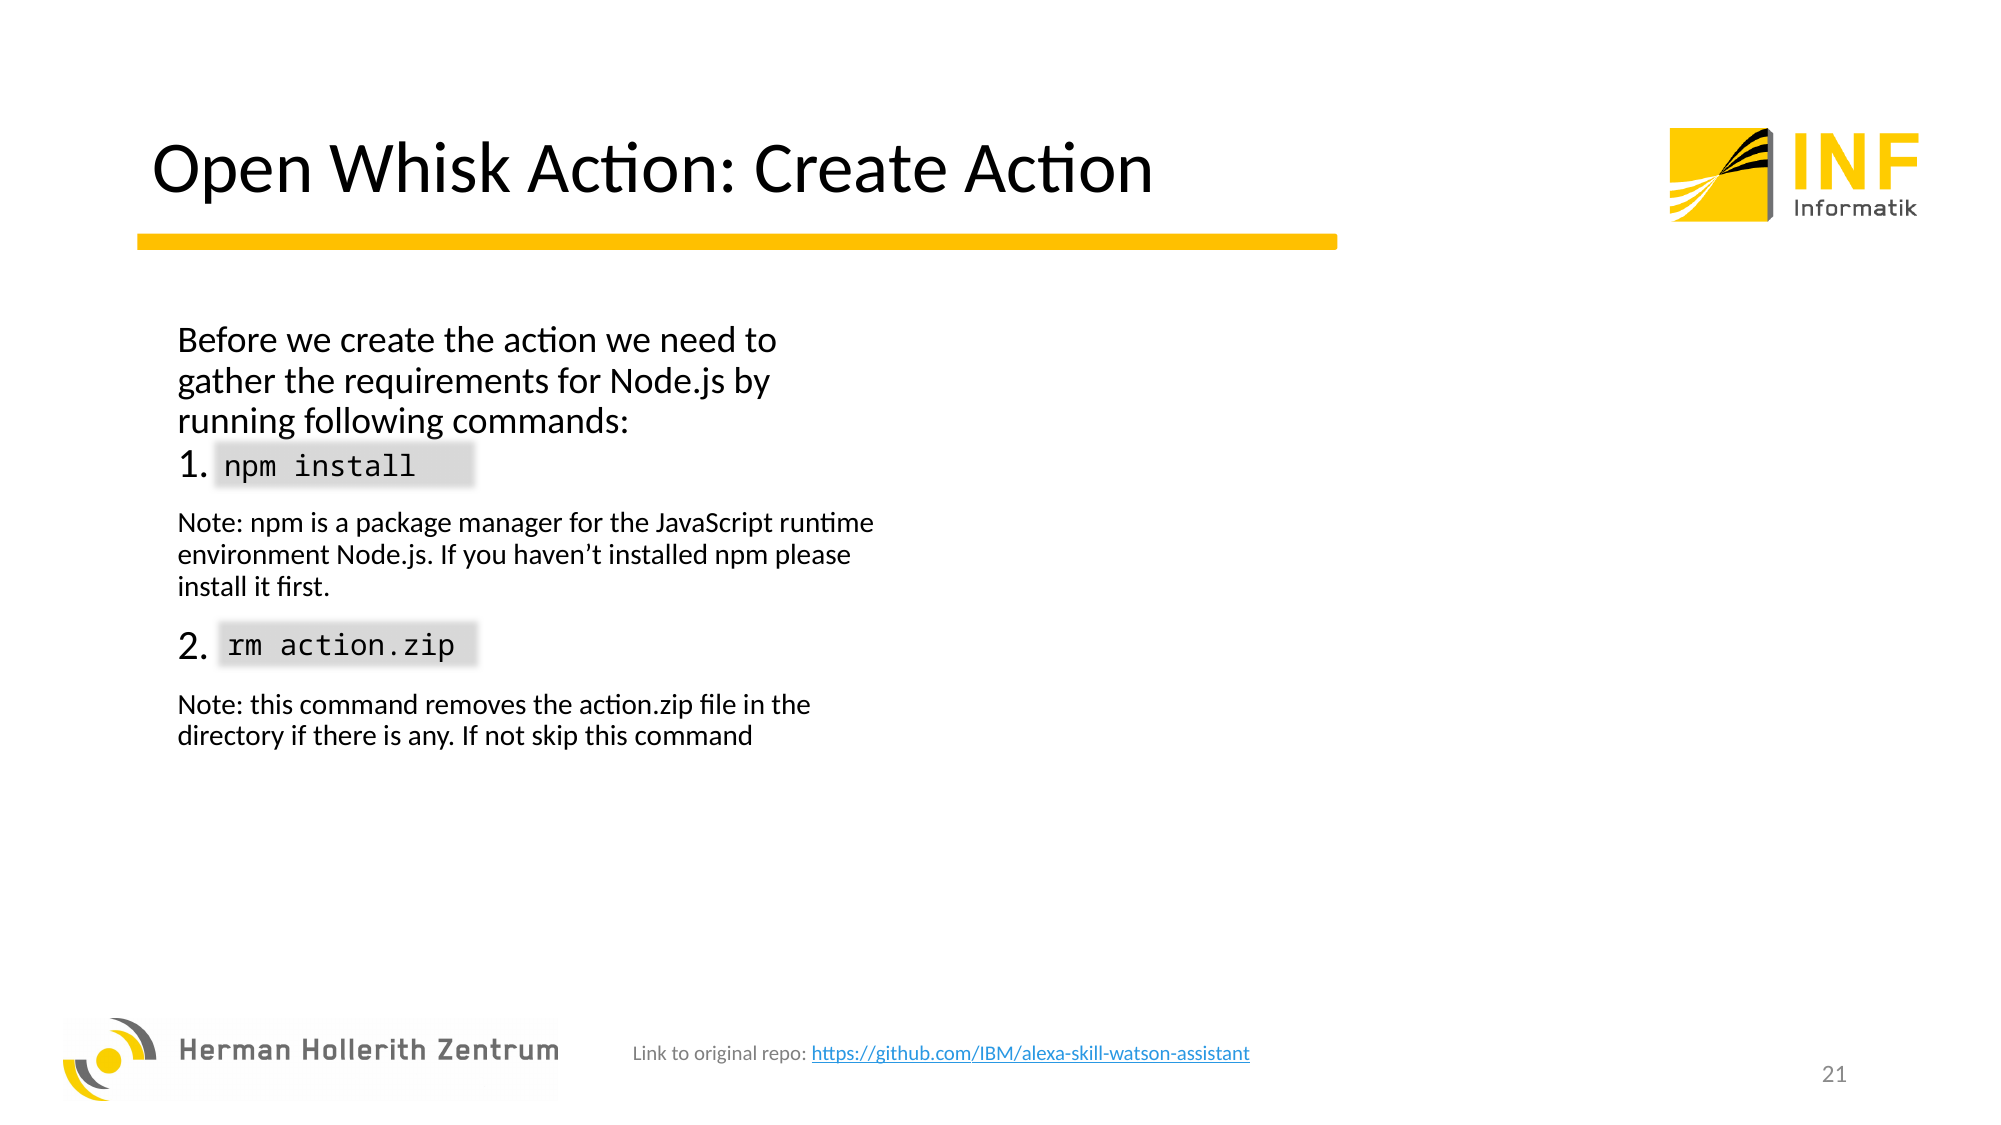

# Open Whisk Action: Create Action

Before we create the action we need to gather the requirements for Node.js by running following commands:
1.
Note: npm is a package manager for the JavaScript runtime environment Node.js. If you haven’t installed npm please install it first.
2.
Note: this command removes the action.zip file in the directory if there is any. If not skip this command

npm install
rm action.zip
Link to original repo: https://github.com/IBM/alexa-skill-watson-assistant
21